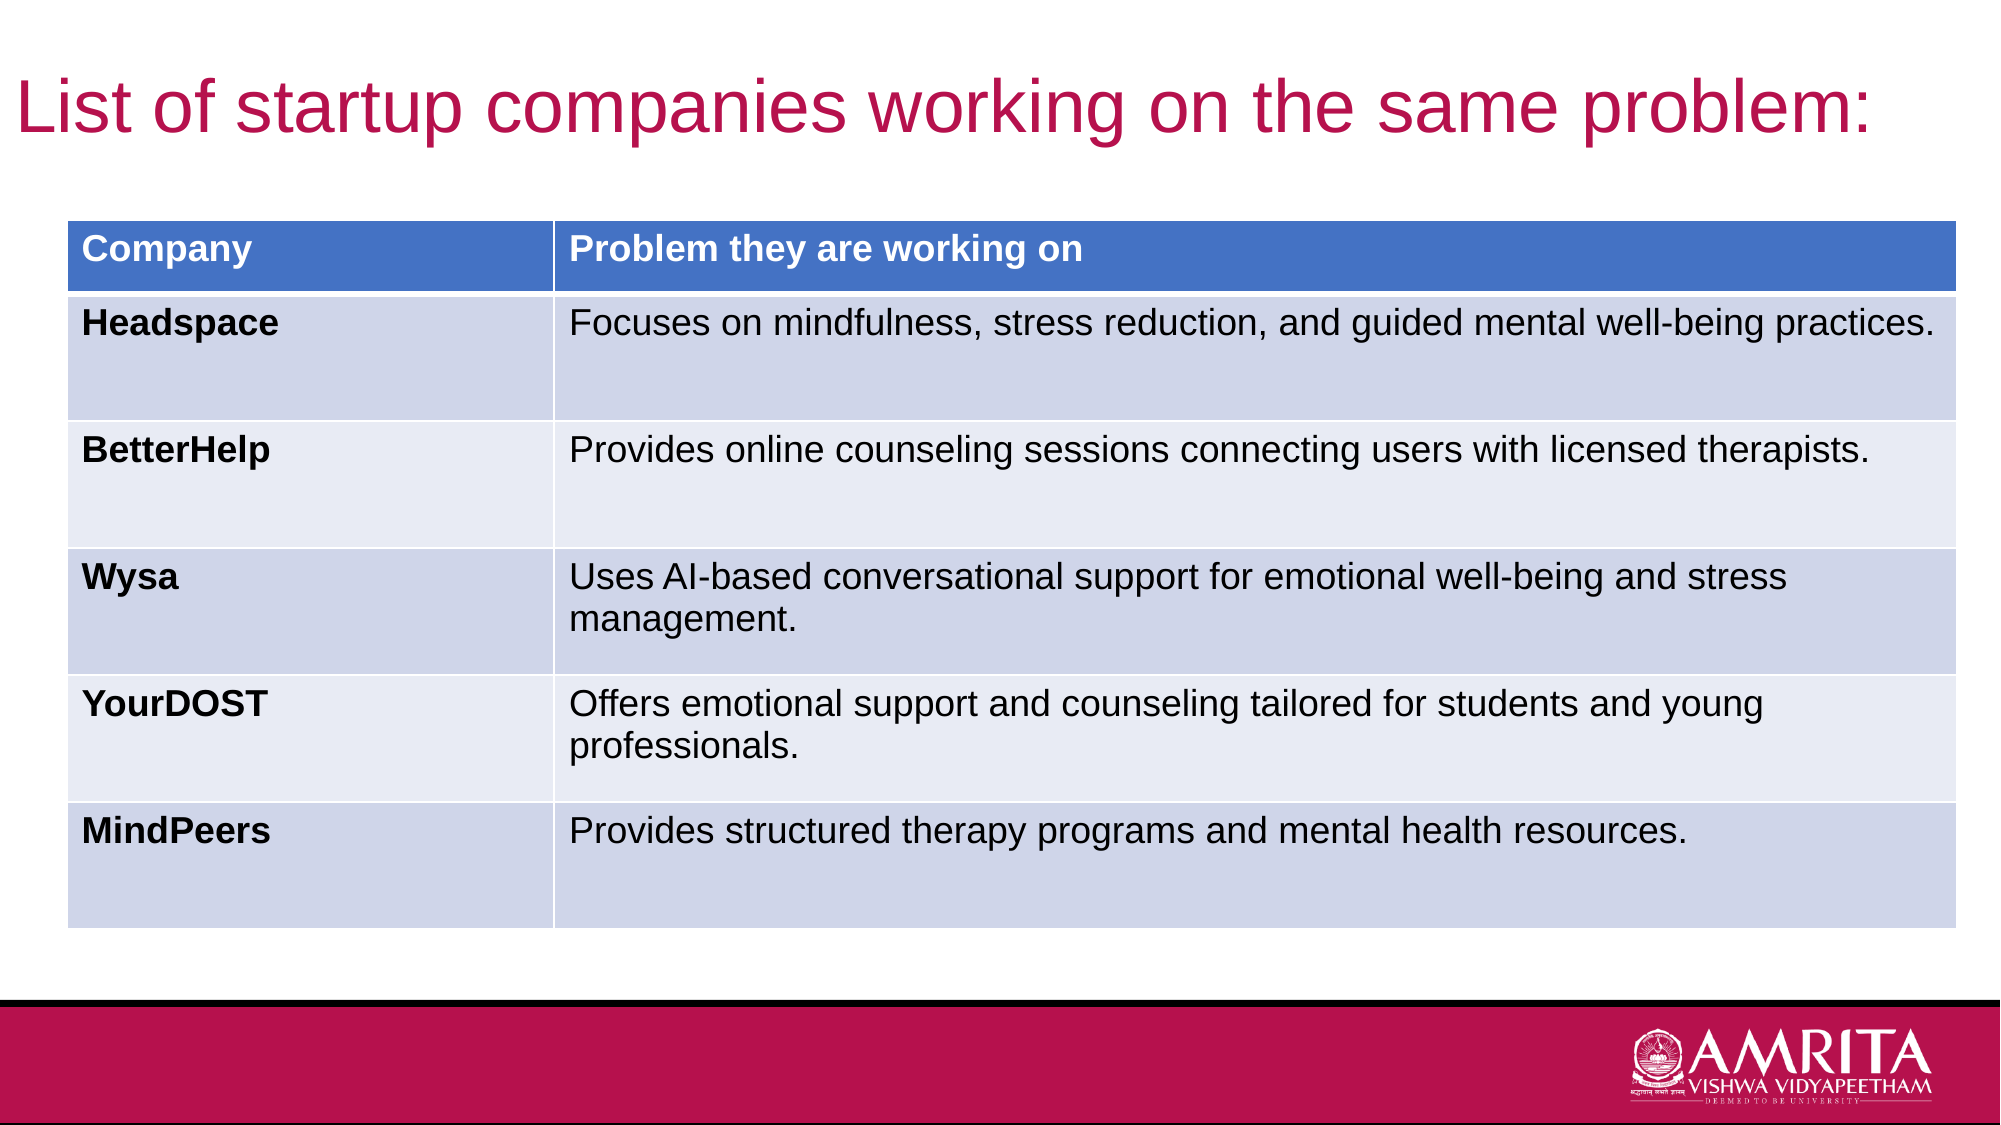

# List of startup companies working on the same problem:
| Company | Problem they are working on |
| --- | --- |
| Headspace | Focuses on mindfulness, stress reduction, and guided mental well-being practices. |
| BetterHelp | Provides online counseling sessions connecting users with licensed therapists. |
| Wysa | Uses AI-based conversational support for emotional well-being and stress management. |
| YourDOST | Offers emotional support and counseling tailored for students and young professionals. |
| MindPeers | Provides structured therapy programs and mental health resources. |